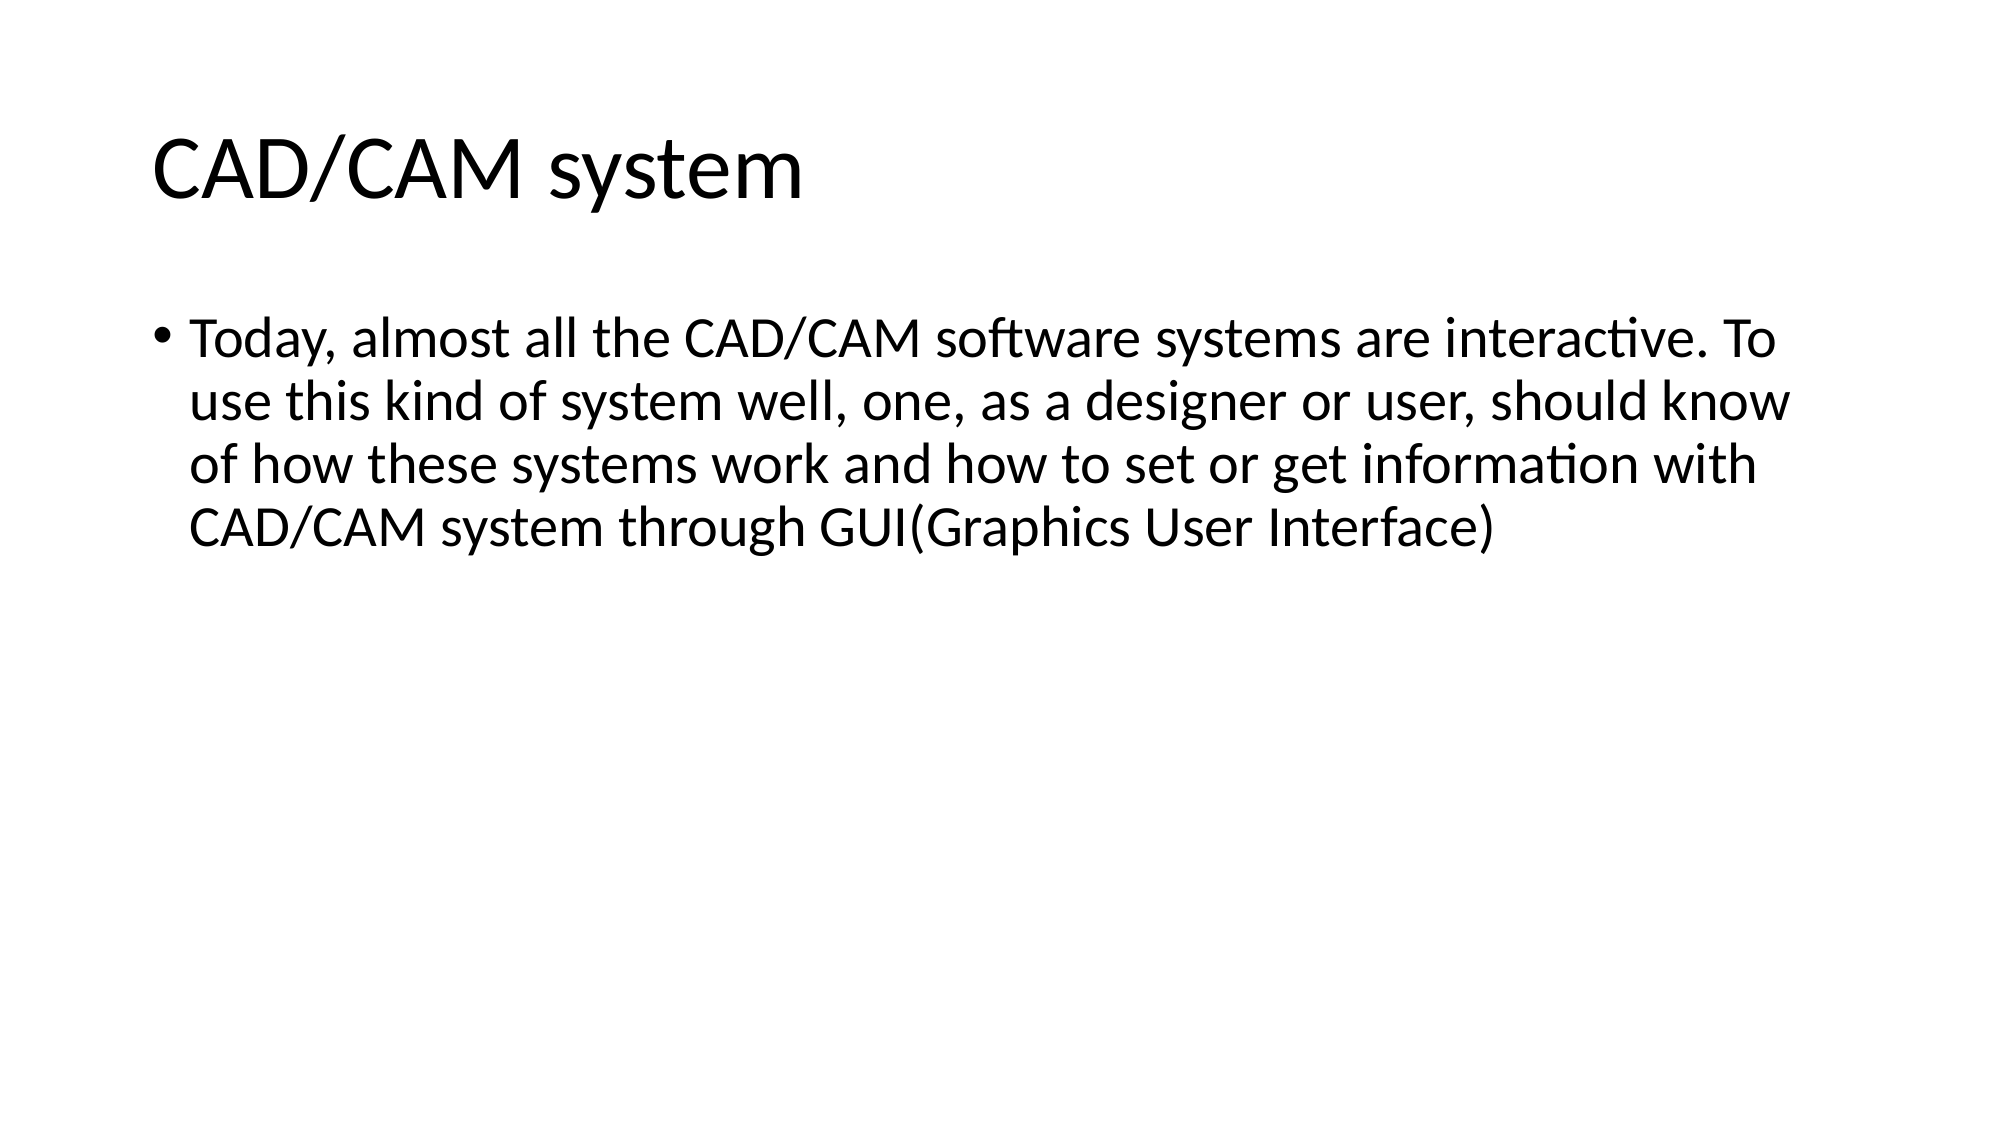

# CAD/CAM system
Today, almost all the CAD/CAM software systems are interactive. To use this kind of system well, one, as a designer or user, should know of how these systems work and how to set or get information with CAD/CAM system through GUI(Graphics User Interface)